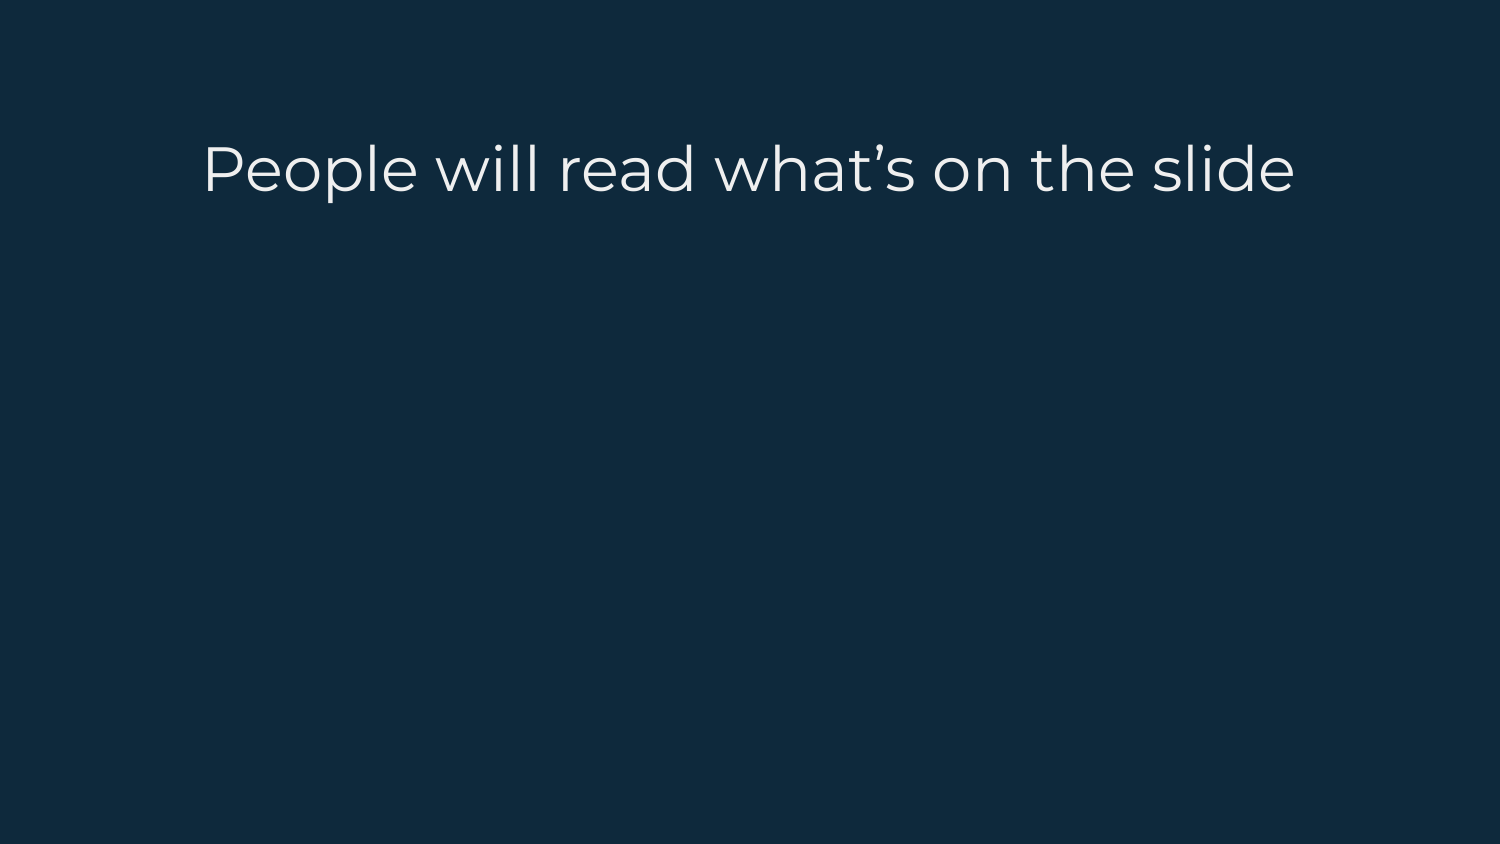

# People will read what’s on the slide